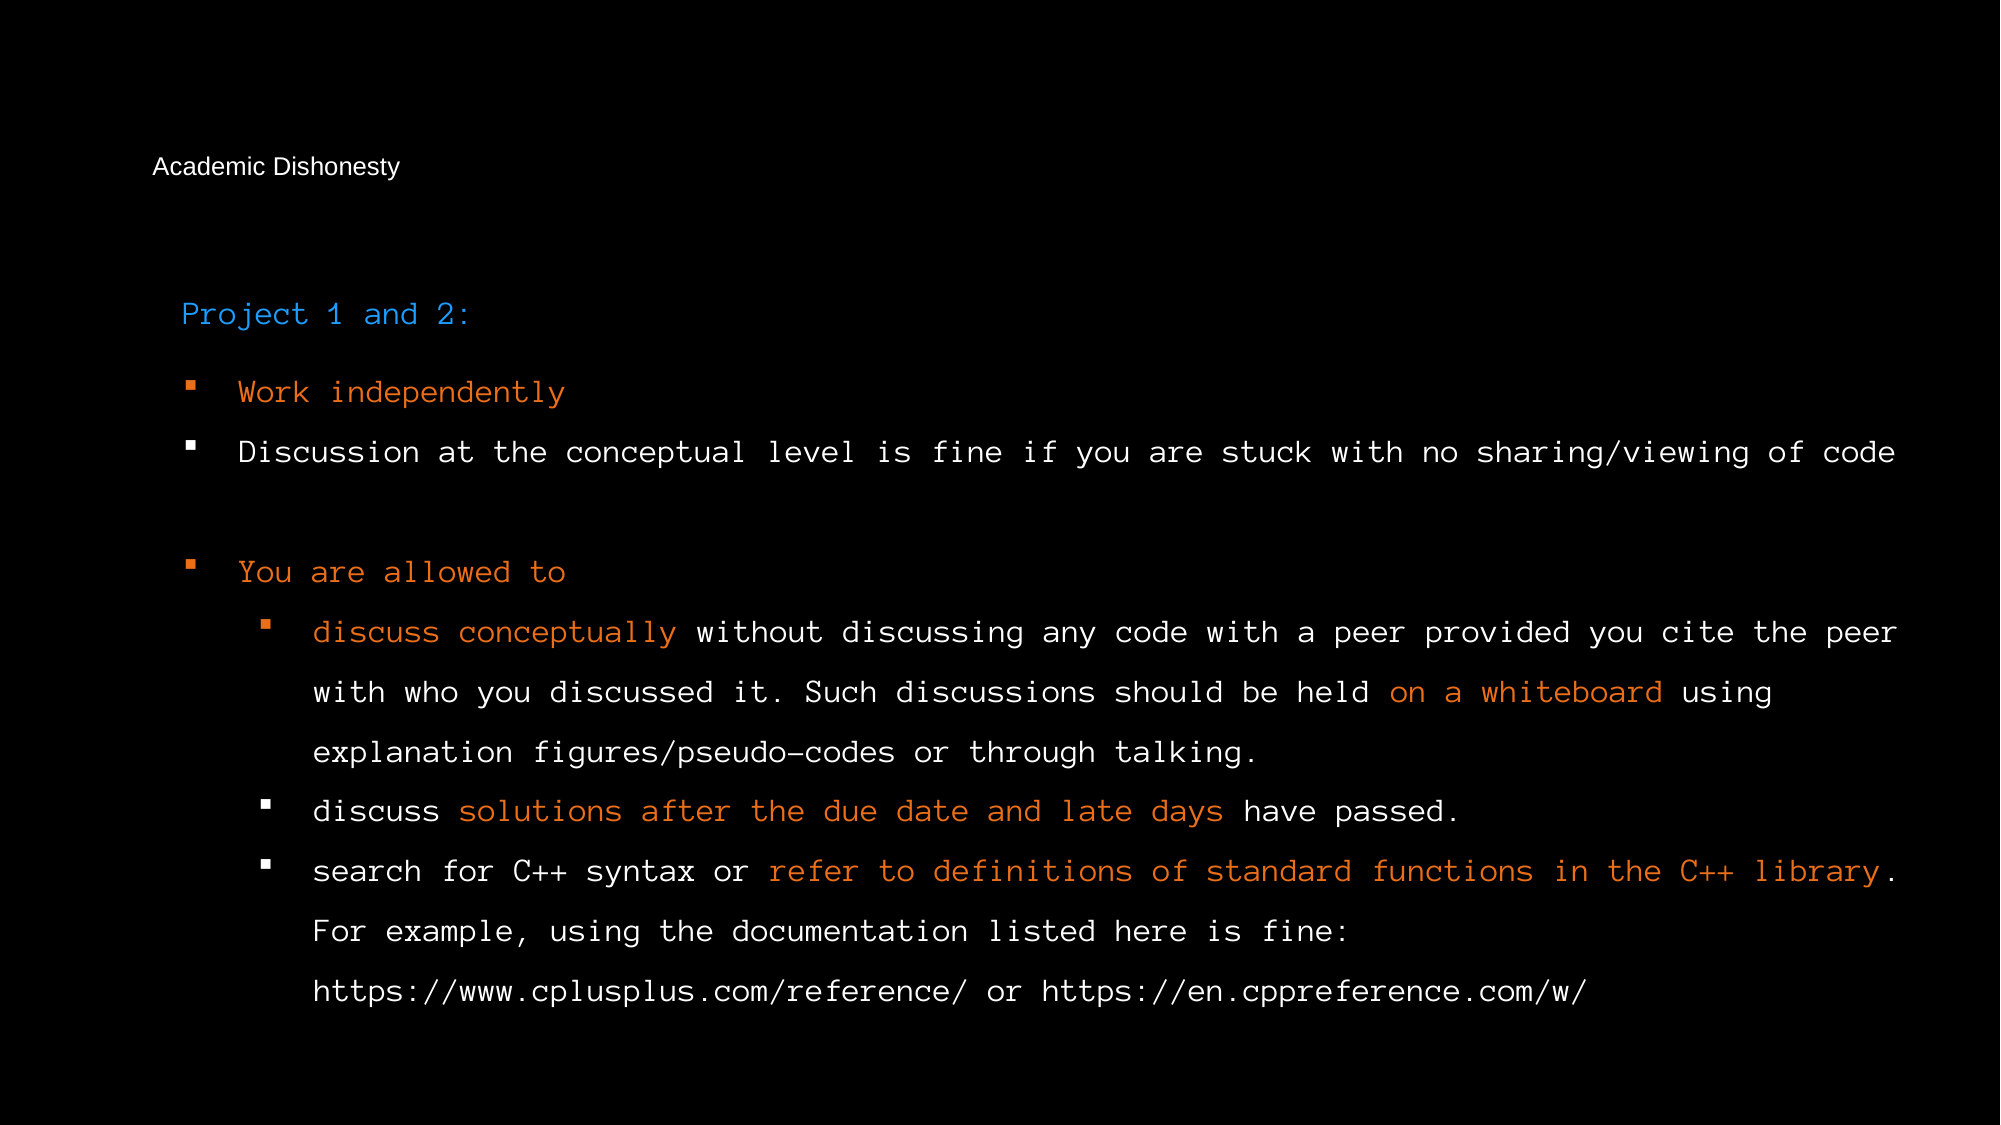

# Academic Dishonesty
Project 1 and 2:

Work independently
Discussion at the conceptual level is fine if you are stuck with no sharing/viewing of code

You are allowed to
discuss conceptually without discussing any code with a peer provided you cite the peer with who you discussed it. Such discussions should be held on a whiteboard using explanation figures/pseudo-codes or through talking.
discuss solutions after the due date and late days have passed.
search for C++ syntax or refer to definitions of standard functions in the C++ library. For example, using the documentation listed here is fine: https://www.cplusplus.com/reference/ or https://en.cppreference.com/w/